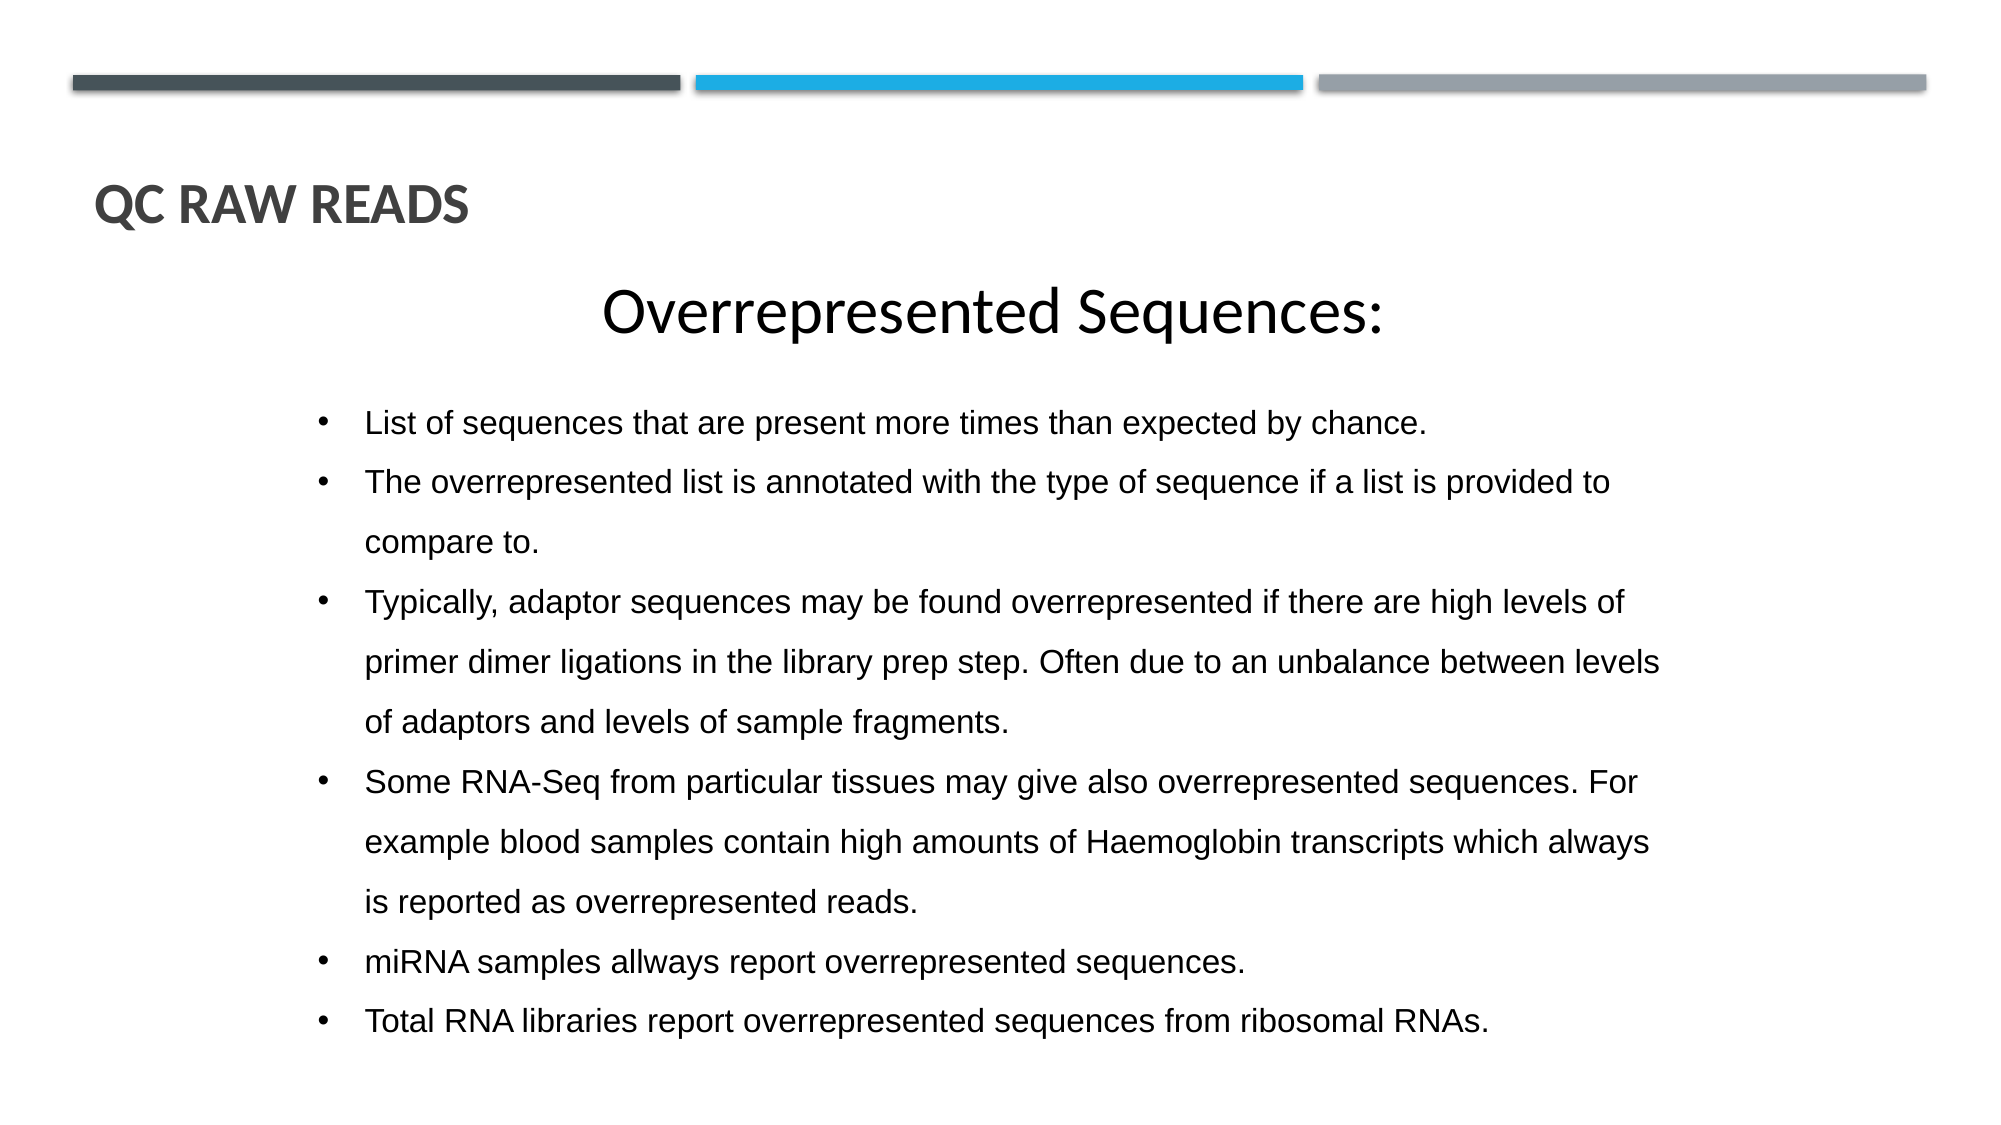

# QC Raw Reads
Overrepresented Sequences:
List of sequences that are present more times than expected by chance.
The overrepresented list is annotated with the type of sequence if a list is provided to compare to.
Typically, adaptor sequences may be found overrepresented if there are high levels of primer dimer ligations in the library prep step. Often due to an unbalance between levels of adaptors and levels of sample fragments.
Some RNA-Seq from particular tissues may give also overrepresented sequences. For example blood samples contain high amounts of Haemoglobin transcripts which always is reported as overrepresented reads.
miRNA samples allways report overrepresented sequences.
Total RNA libraries report overrepresented sequences from ribosomal RNAs.